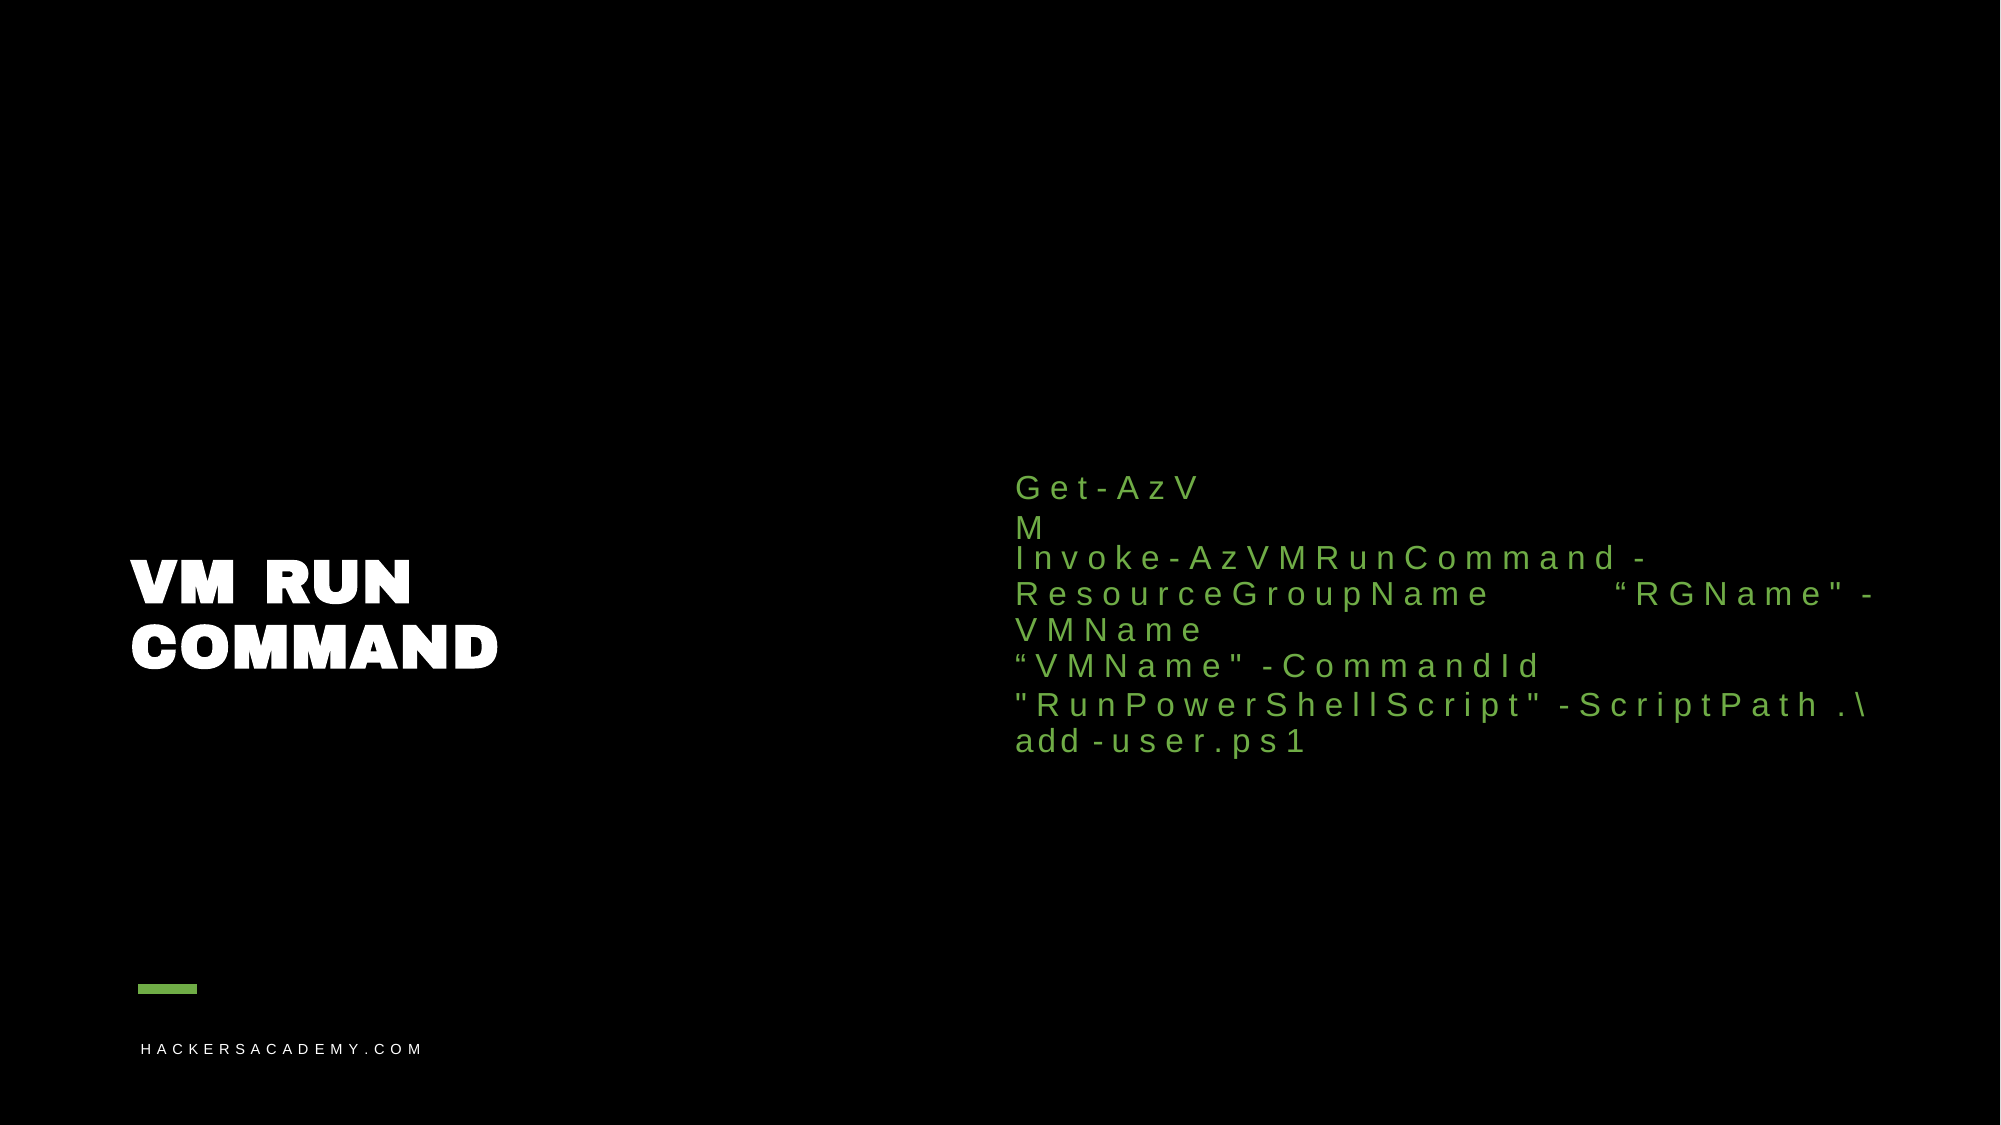

G e t - A z V M
I n v o k e - A z V M R u n C o m m a n d  -
R e s o u r c e G r o u p N a m e	“ R G N a m e "  - V M N a m e
“ V M N a m e "  - C o m m a n d I d
" R u n P o w e r S h e l l S c r i p t "  - S c r i p t P a t h  . \ add - u s e r . p s 1
VM RUN COMMAND
H A C K E R S A C A D E M Y . C O M